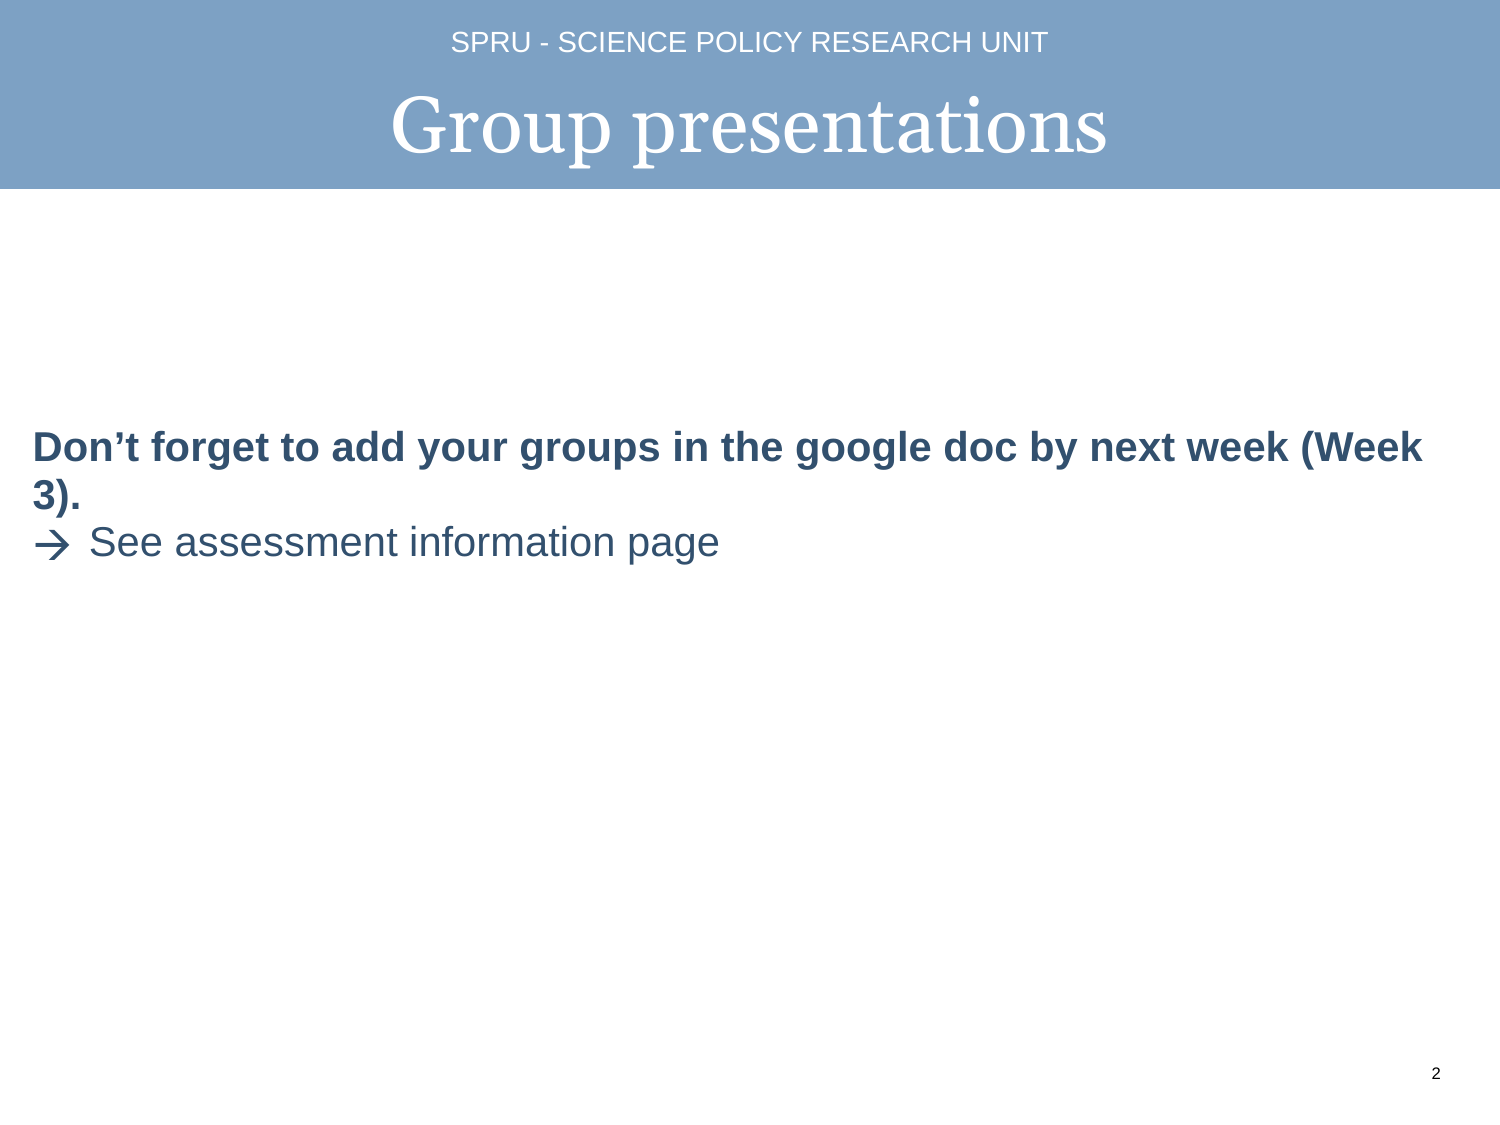

# Group presentations

Don’t forget to add your groups in the google doc by next week (Week 3).
See assessment information page